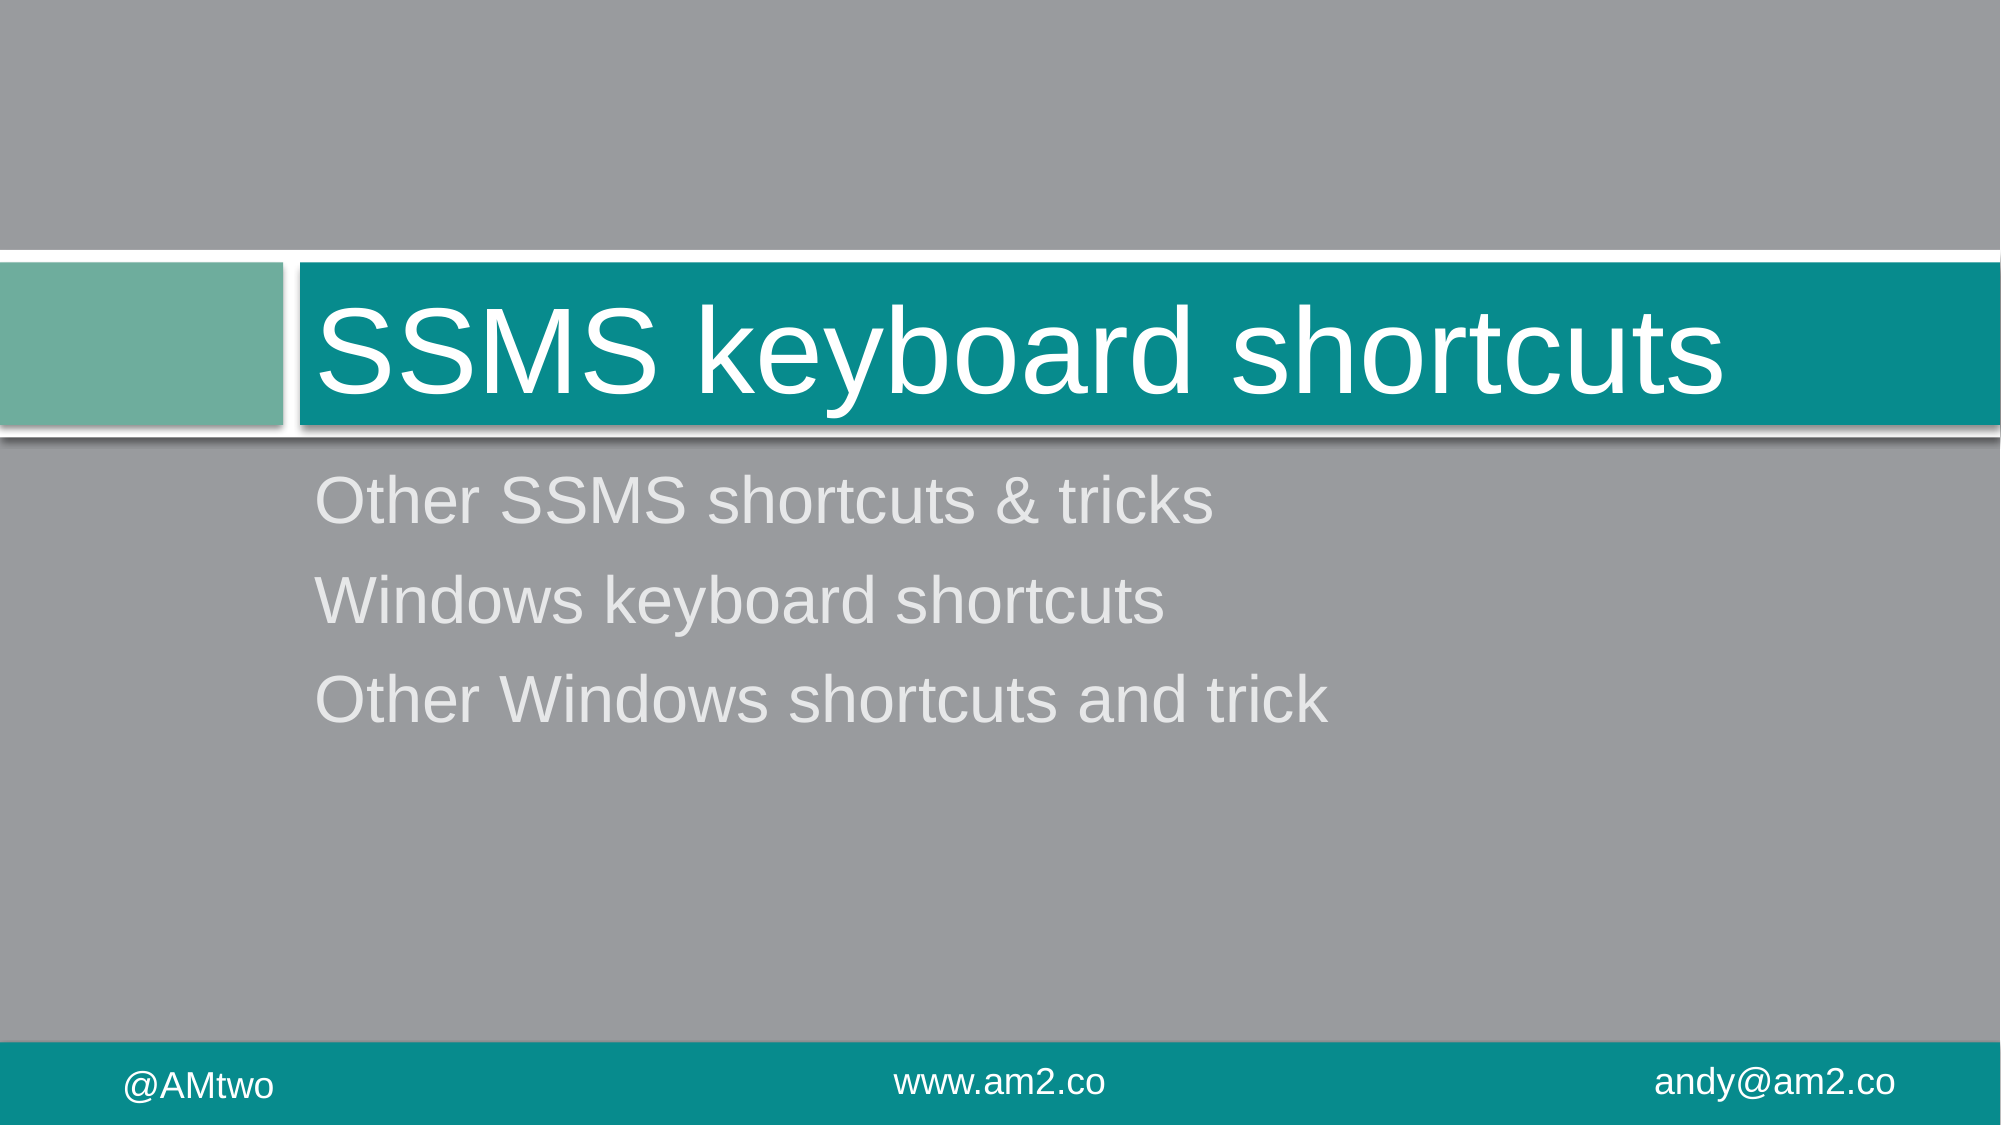

# SSMS keyboard shortcuts
Other SSMS shortcuts & tricks
Windows keyboard shortcuts
Other Windows shortcuts and trick